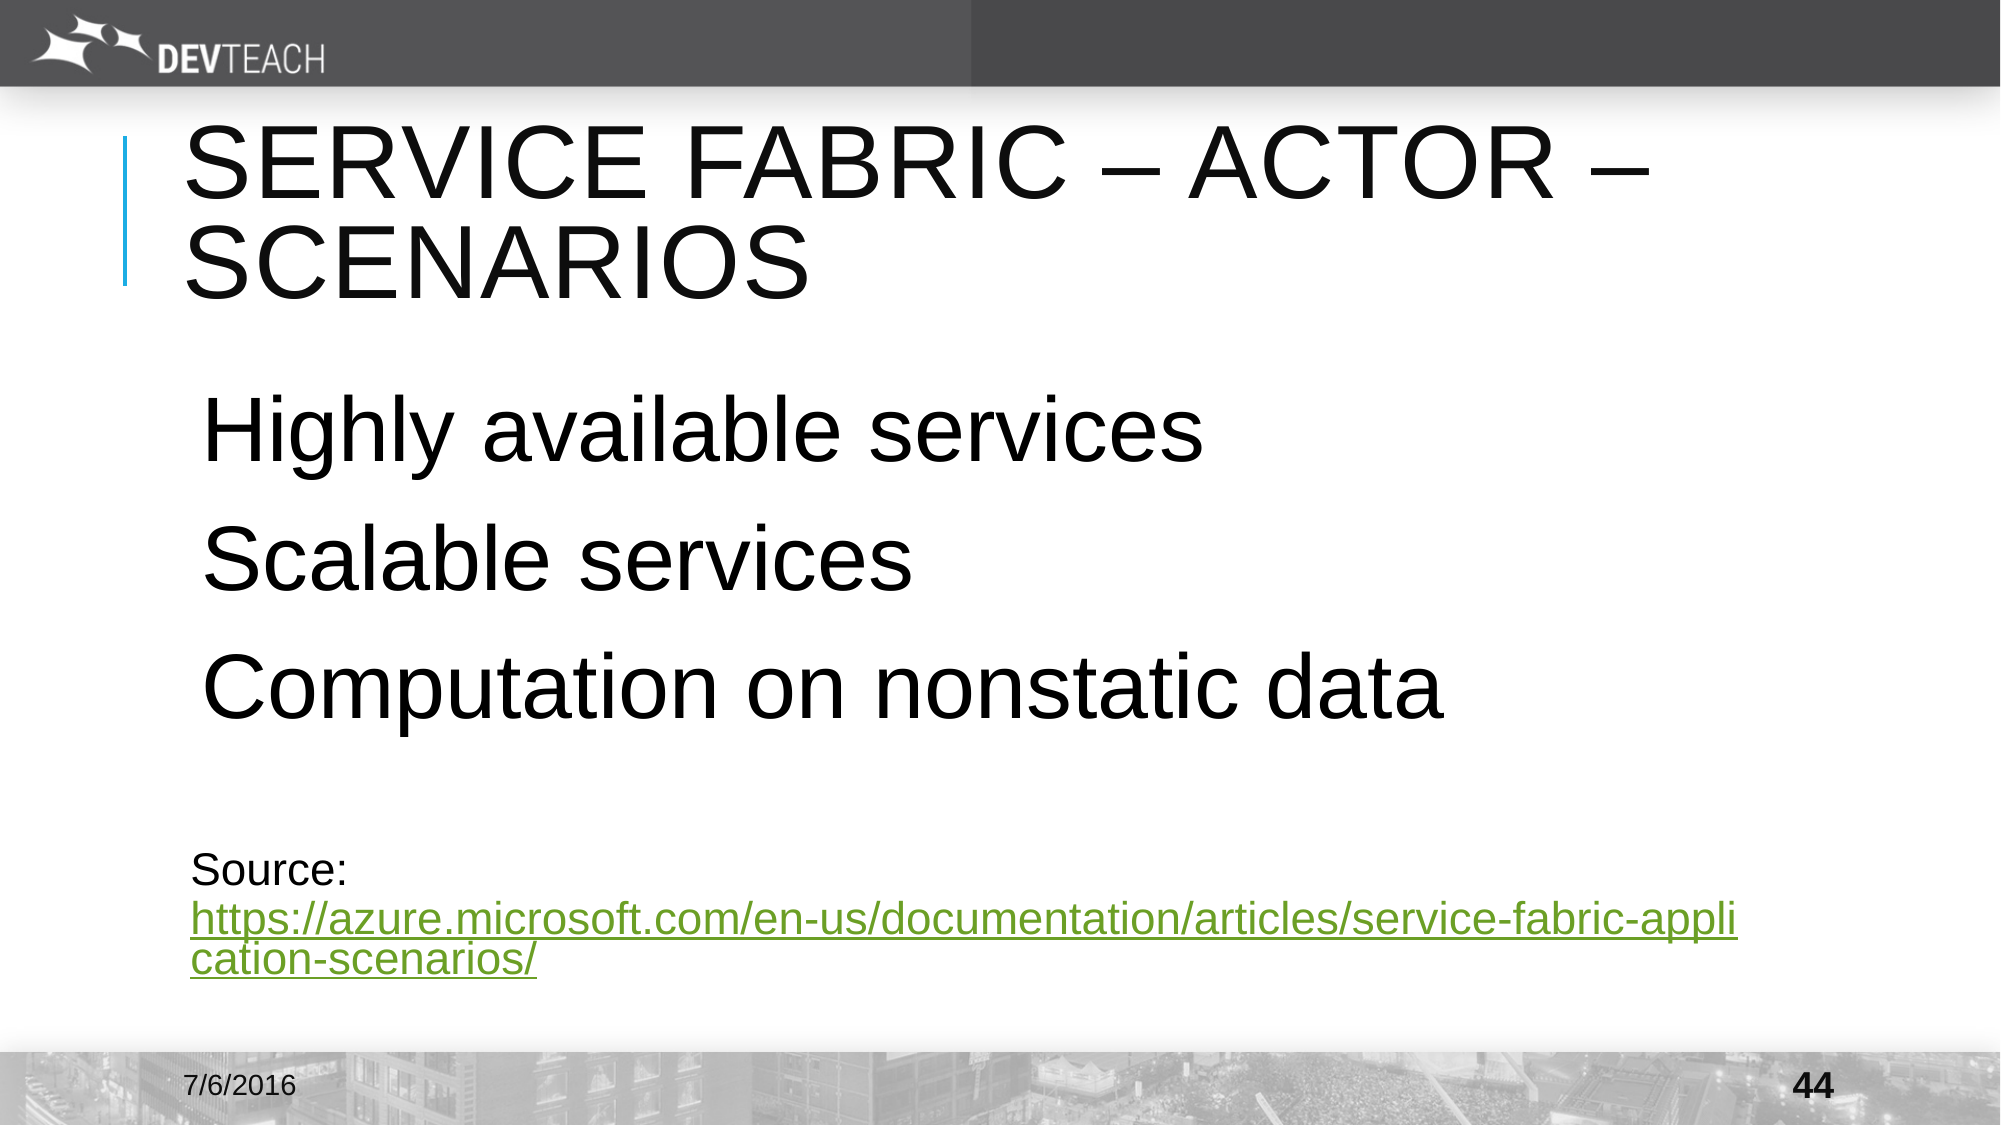

# Service fabric – Actor – Scenarios
Highly available services
Scalable services
Computation on nonstatic data

Source: https://azure.microsoft.com/en-us/documentation/articles/service-fabric-application-scenarios/
7/6/2016
44